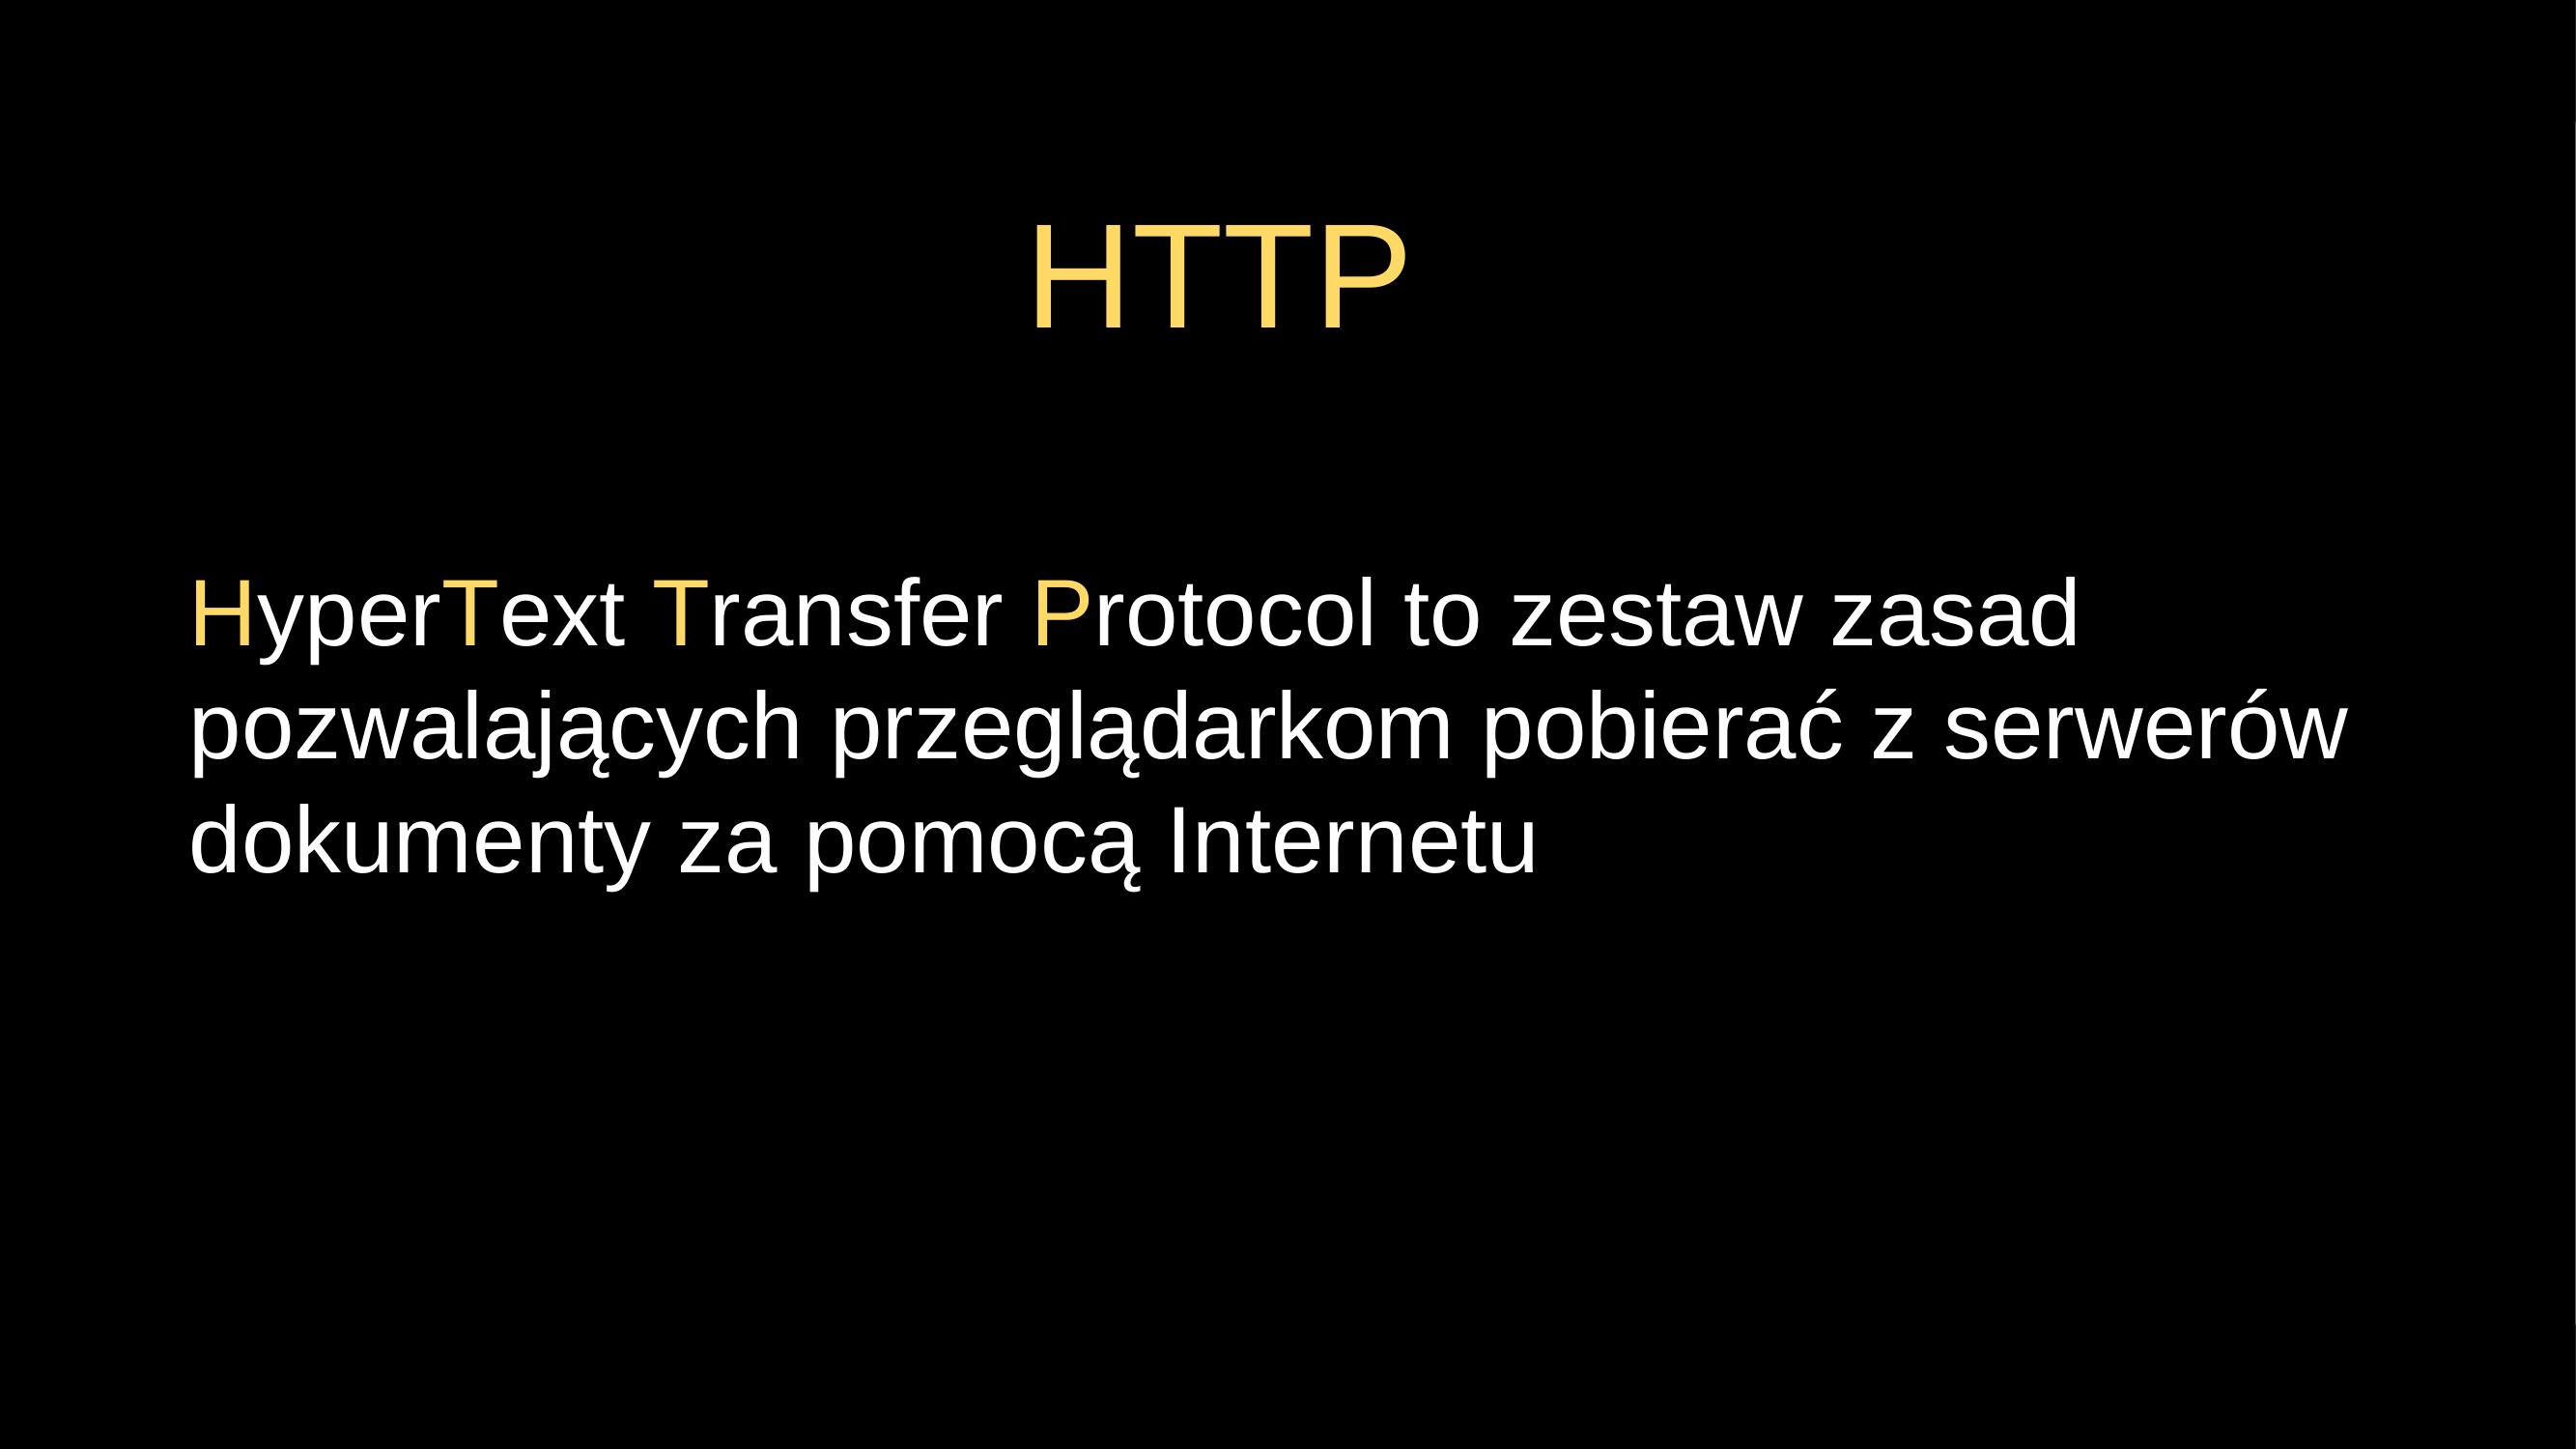

# HTTP
HyperText Transfer Protocol to zestaw zasad pozwalających przeglądarkom pobierać z serwerów dokumenty za pomocą Internetu